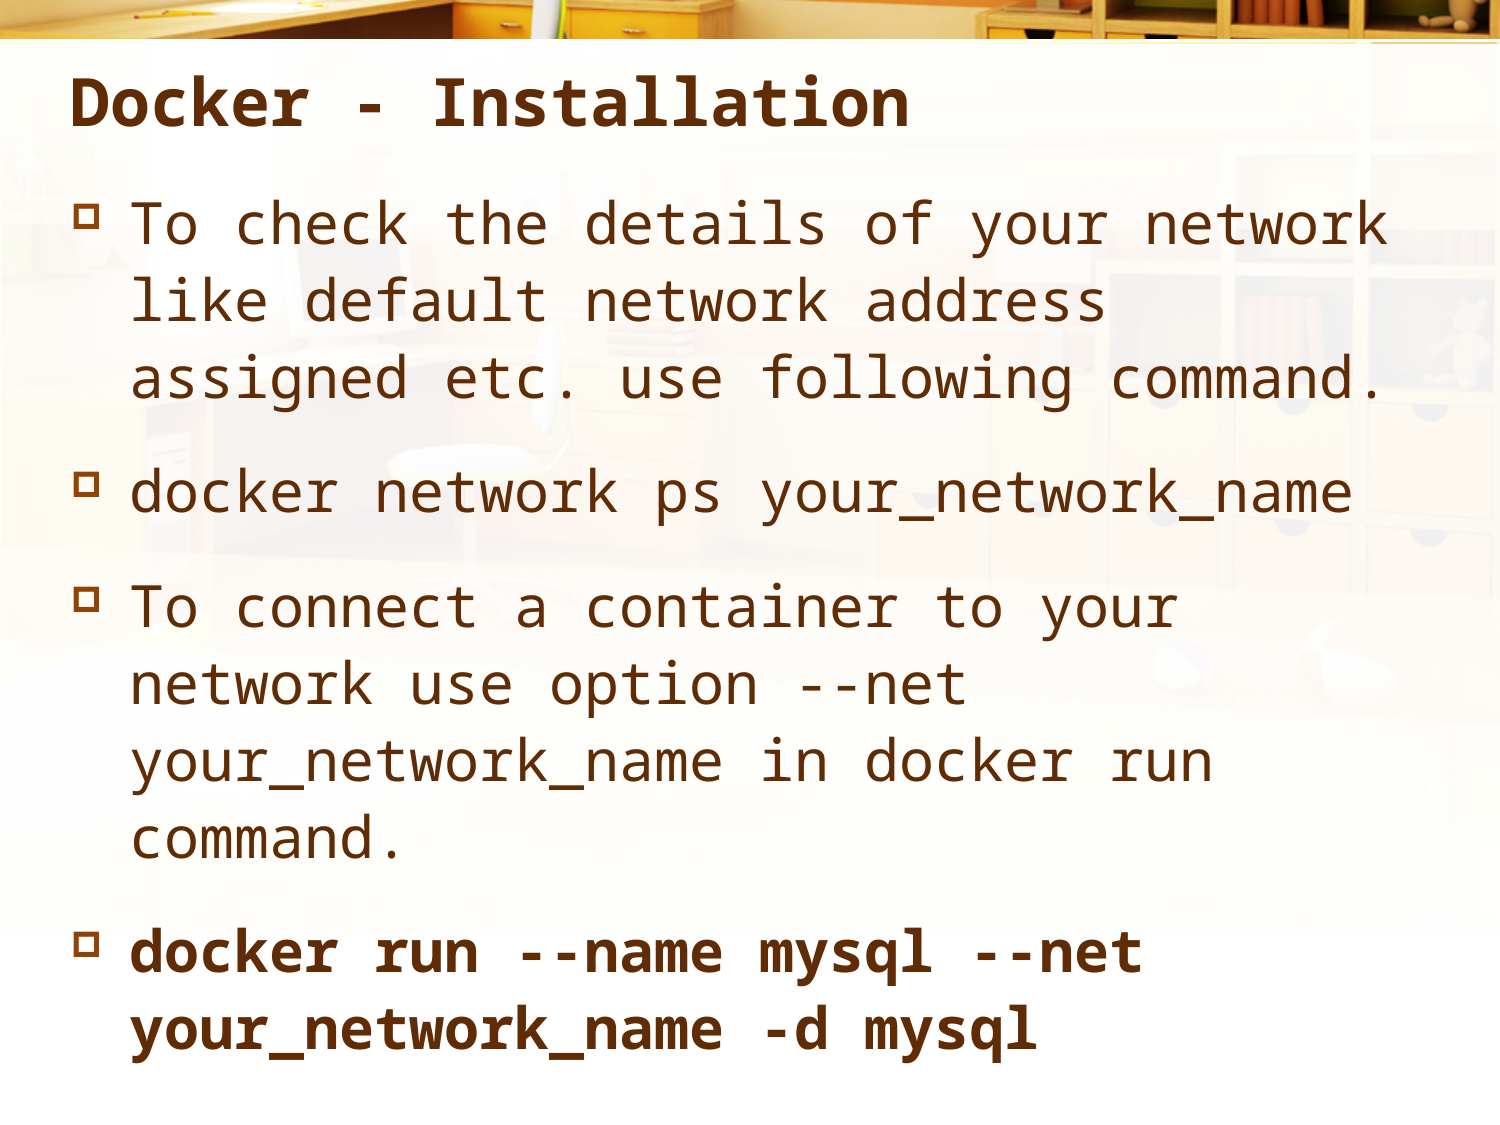

# Docker - Installation
To check the details of your network like default network address assigned etc. use following command.
docker network ps your_network_name
To connect a container to your network use option --net your_network_name in docker run command.
docker run --name mysql --net your_network_name -d mysql